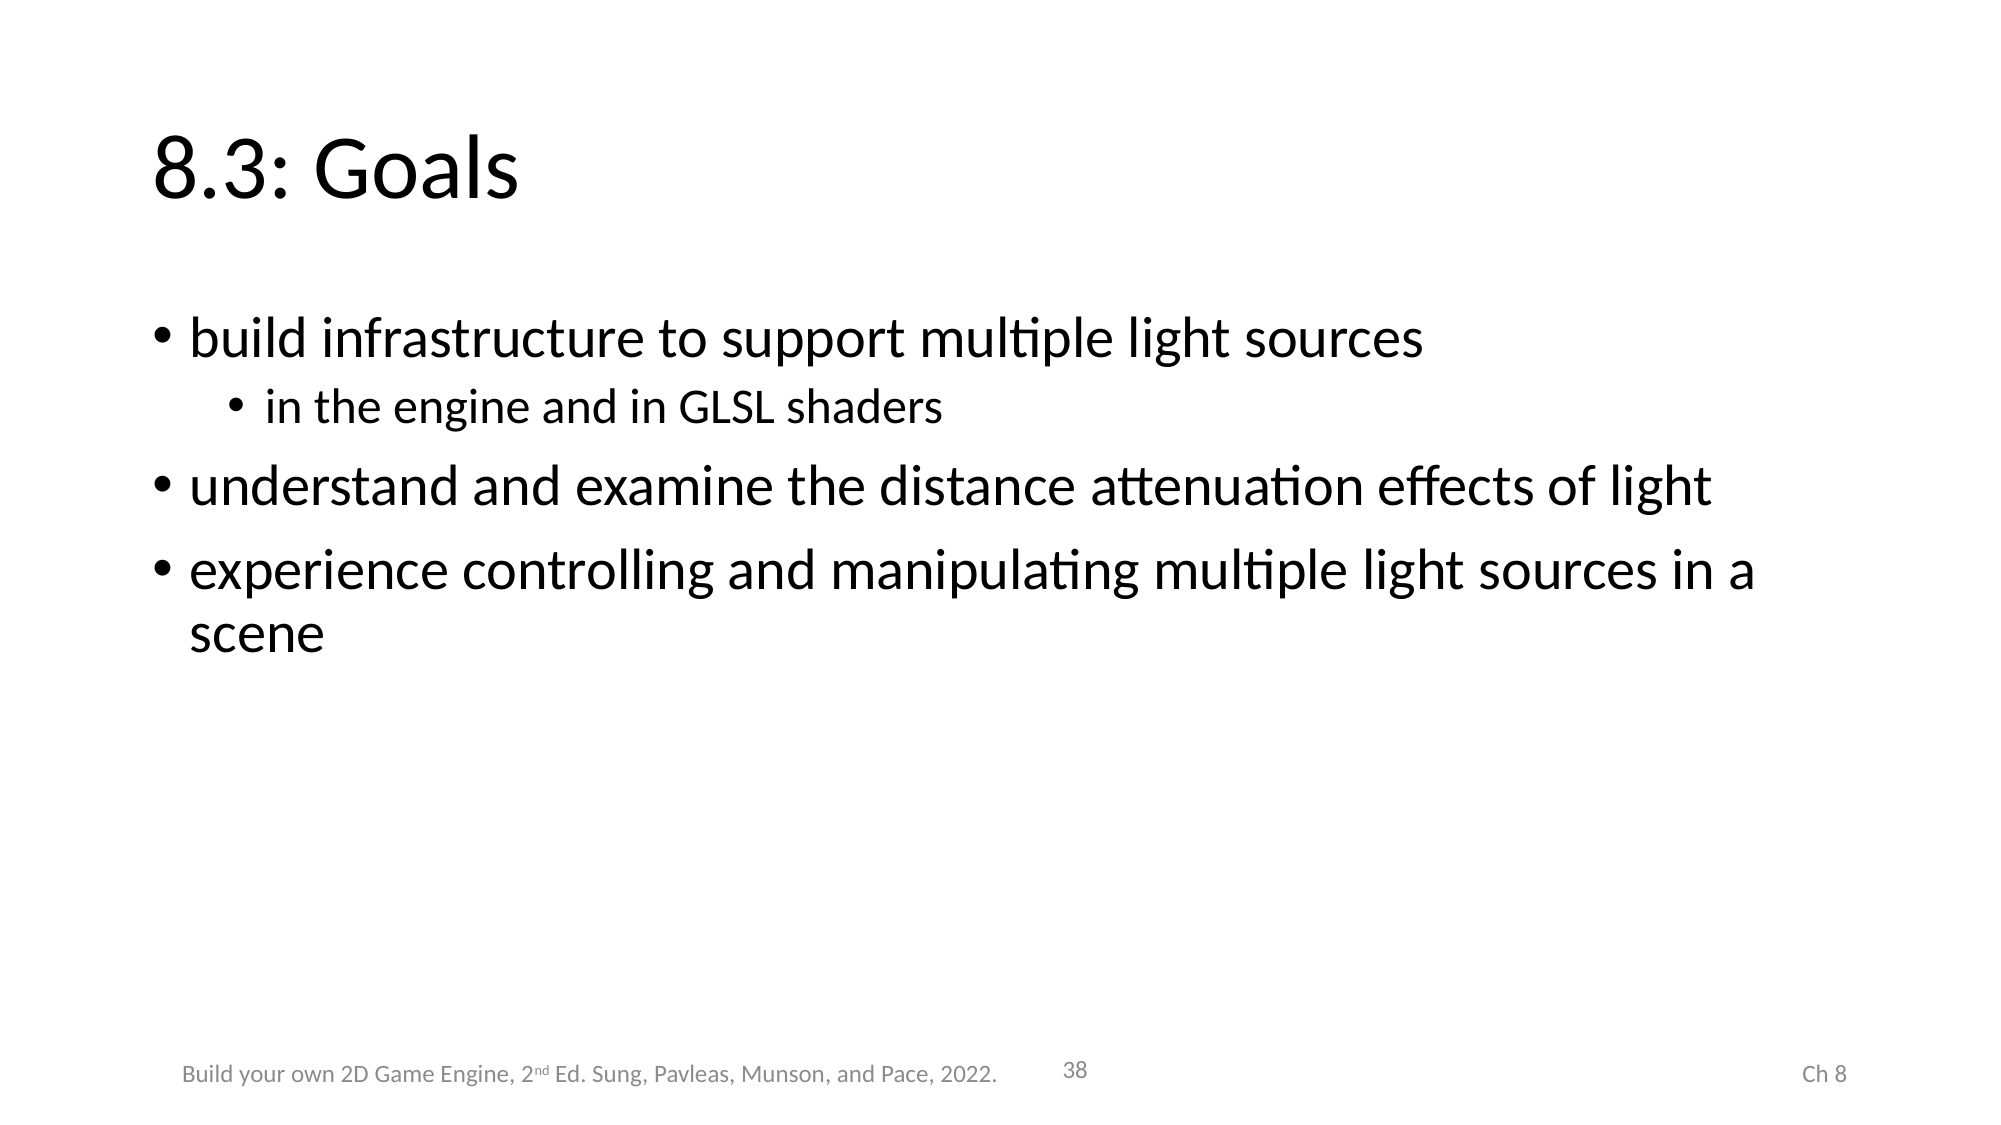

# 8.3: Goals
build infrastructure to support multiple light sources
in the engine and in GLSL shaders
understand and examine the distance attenuation effects of light
experience controlling and manipulating multiple light sources in a scene